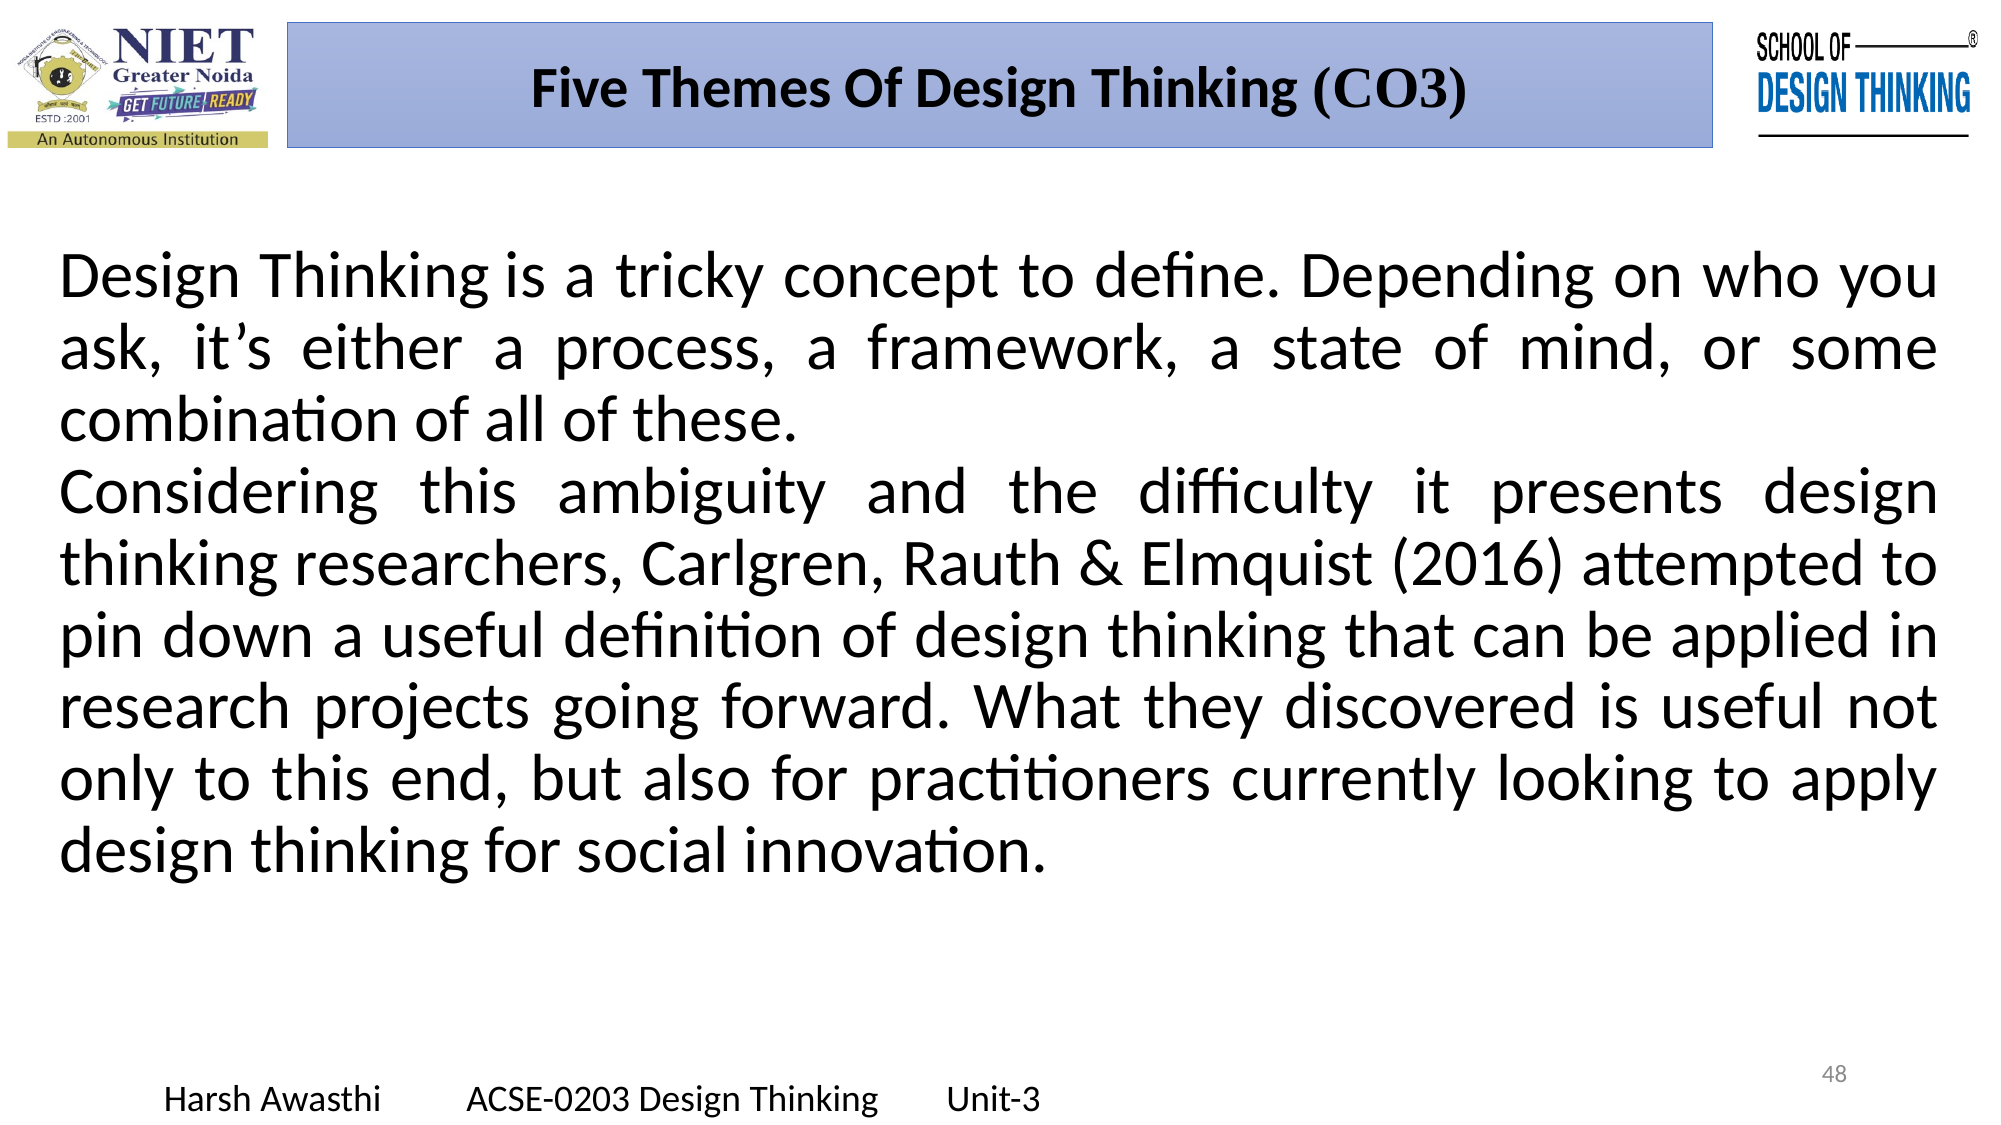

Five Themes Of Design Thinking (CO3)

Design Thinking is a tricky concept to define. Depending on who you ask, it’s either a process, a framework, a state of mind, or some combination of all of these.
Considering this ambiguity and the difficulty it presents design thinking researchers, Carlgren, Rauth & Elmquist (2016) attempted to pin down a useful definition of design thinking that can be applied in research projects going forward. What they discovered is useful not only to this end, but also for practitioners currently looking to apply design thinking for social innovation.
48
Harsh Awasthi          ACSE-0203 Design Thinking        Unit-3